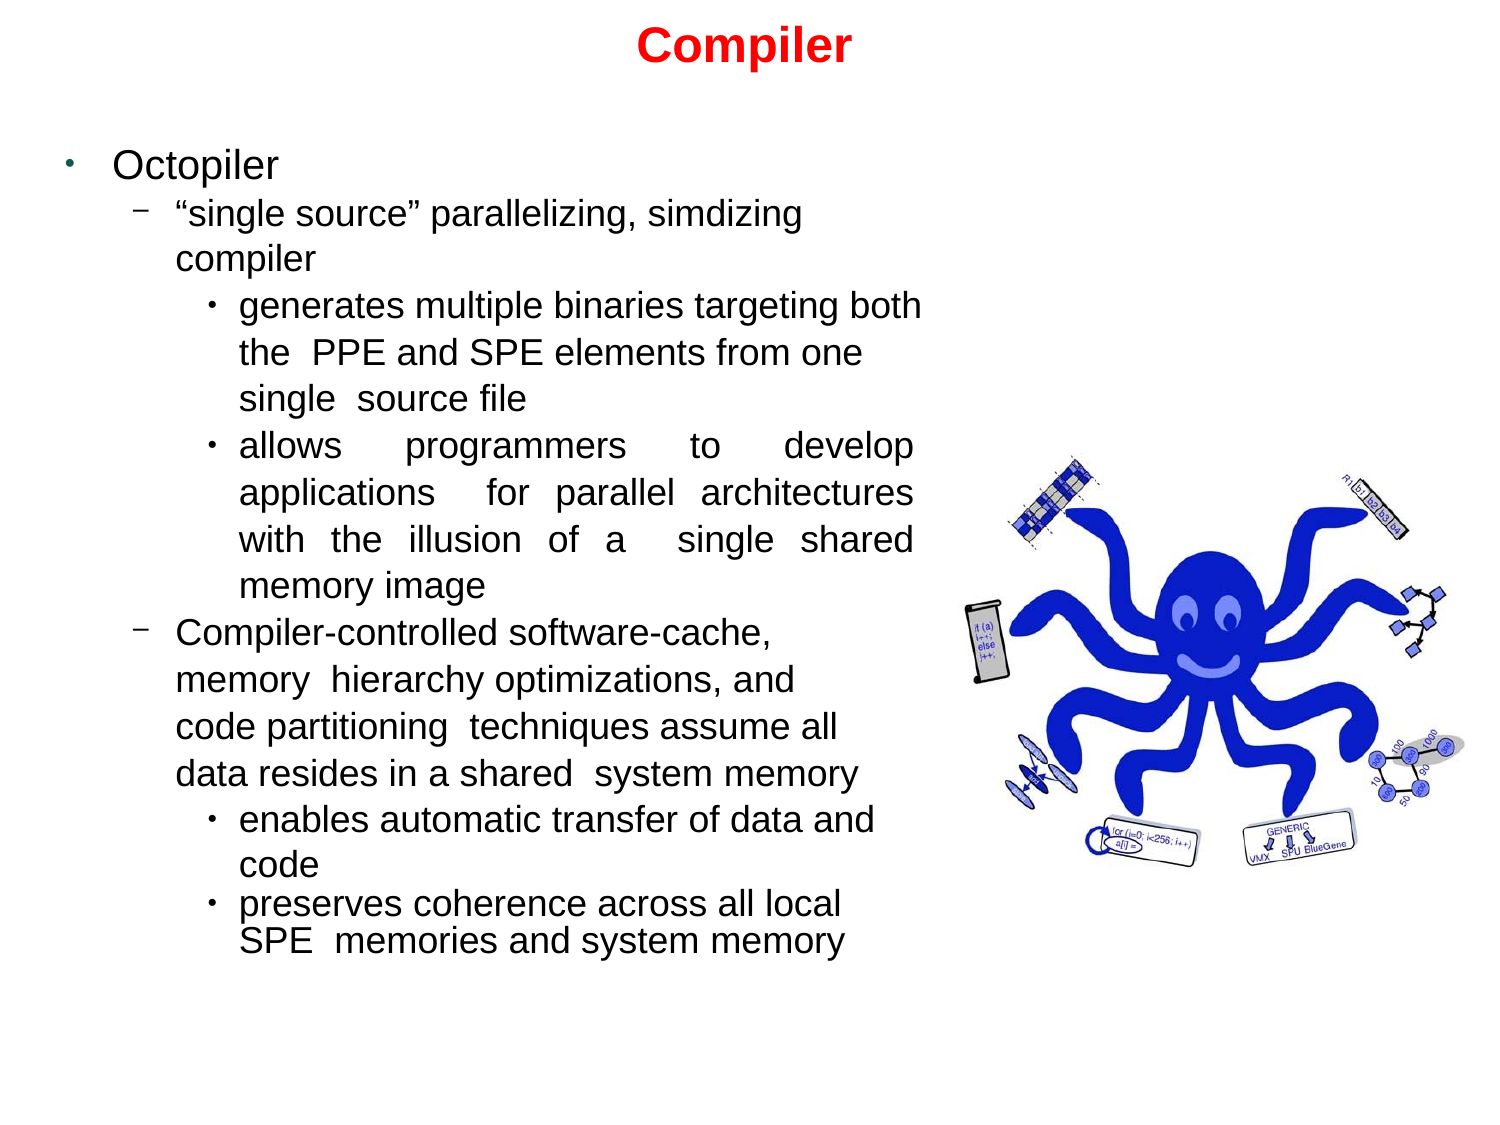

# Compiler
Octopiler
“single source” parallelizing, simdizing compiler
generates multiple binaries targeting both the  PPE and SPE elements from one single  source file
allows programmers to develop applications  for parallel architectures with the illusion of a  single shared memory image
Compiler-controlled software-cache, memory  hierarchy optimizations, and code partitioning  techniques assume all data resides in a shared  system memory
enables automatic transfer of data and code
preserves coherence across all local SPE  memories and system memory